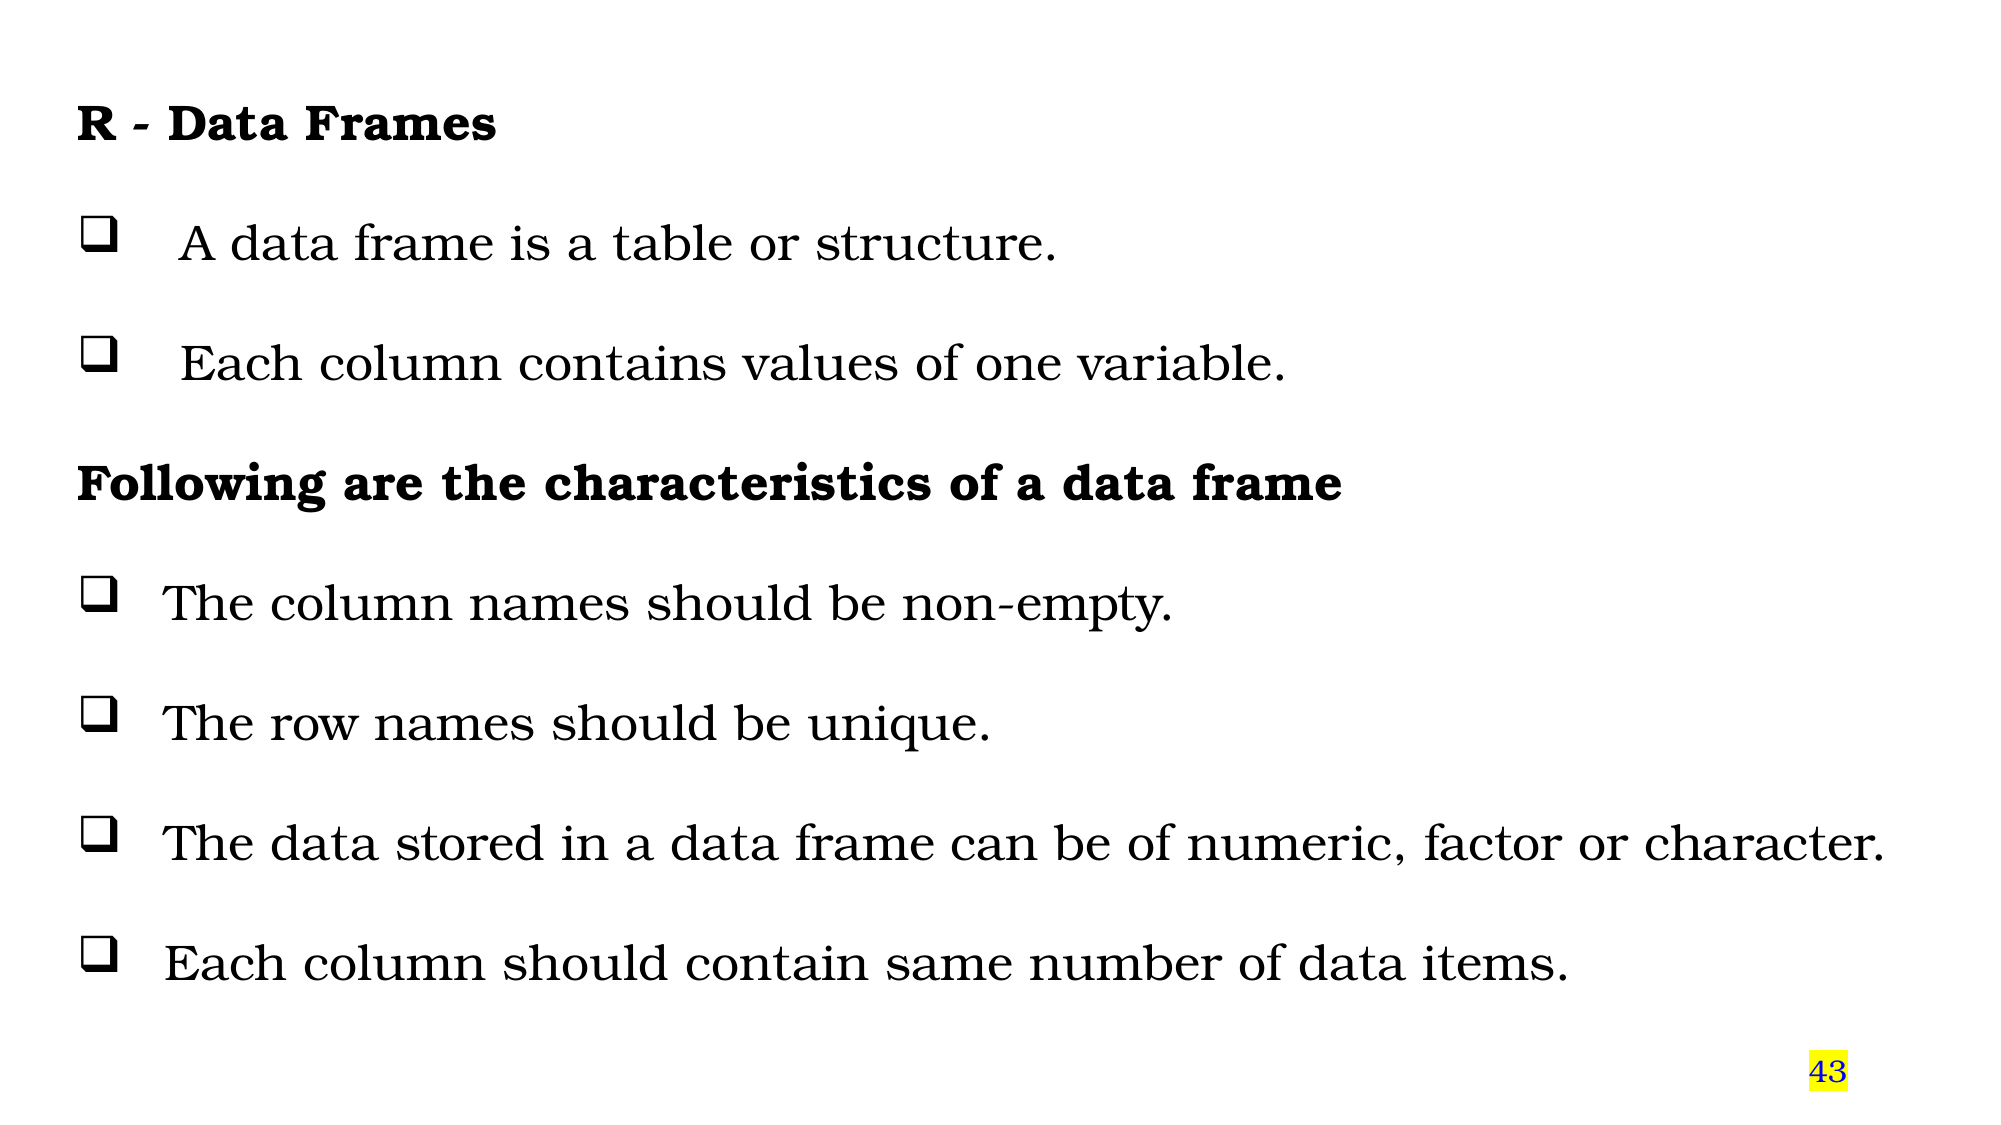

R - Data Frames
A data frame is a table or structure.
Each column contains values of one variable.
Following are the characteristics of a data frame
The column names should be non-empty.
The row names should be unique.
The data stored in a data frame can be of numeric, factor or character.
Each column should contain same number of data items.

43